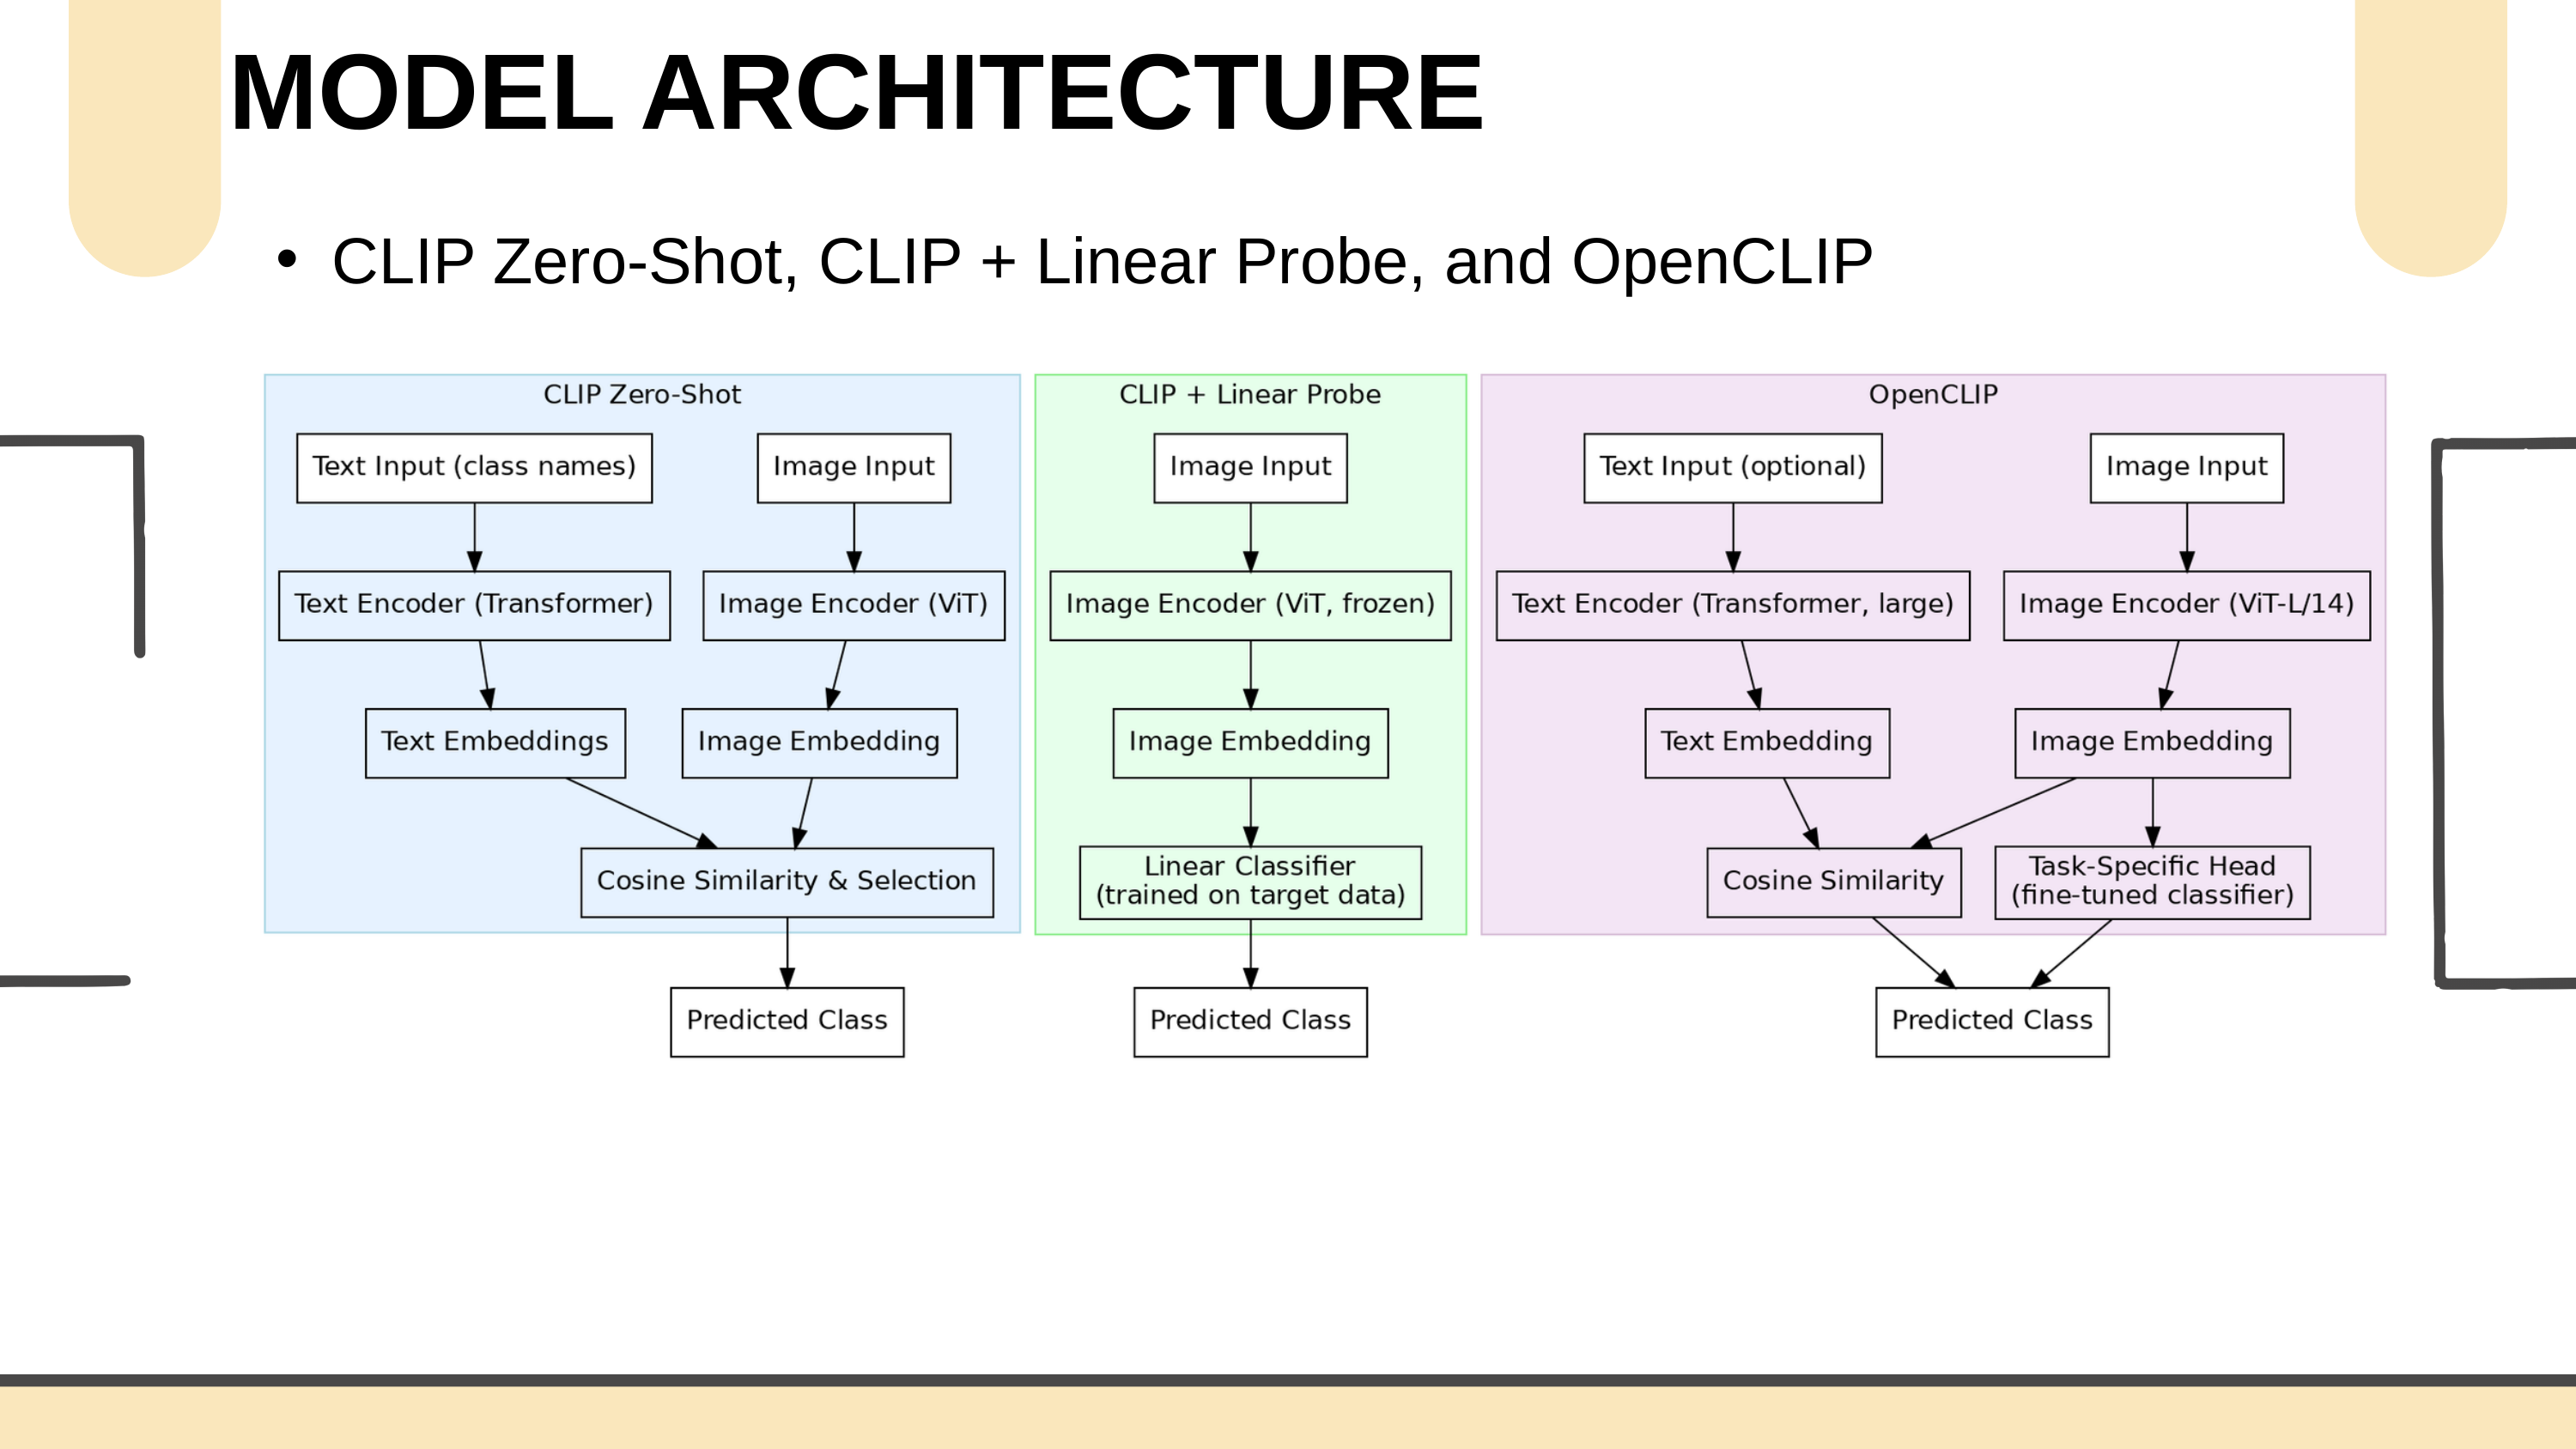

MODEL ARCHITECTURE

CLIP Zero-Shot, CLIP + Linear Probe, and OpenCLIP